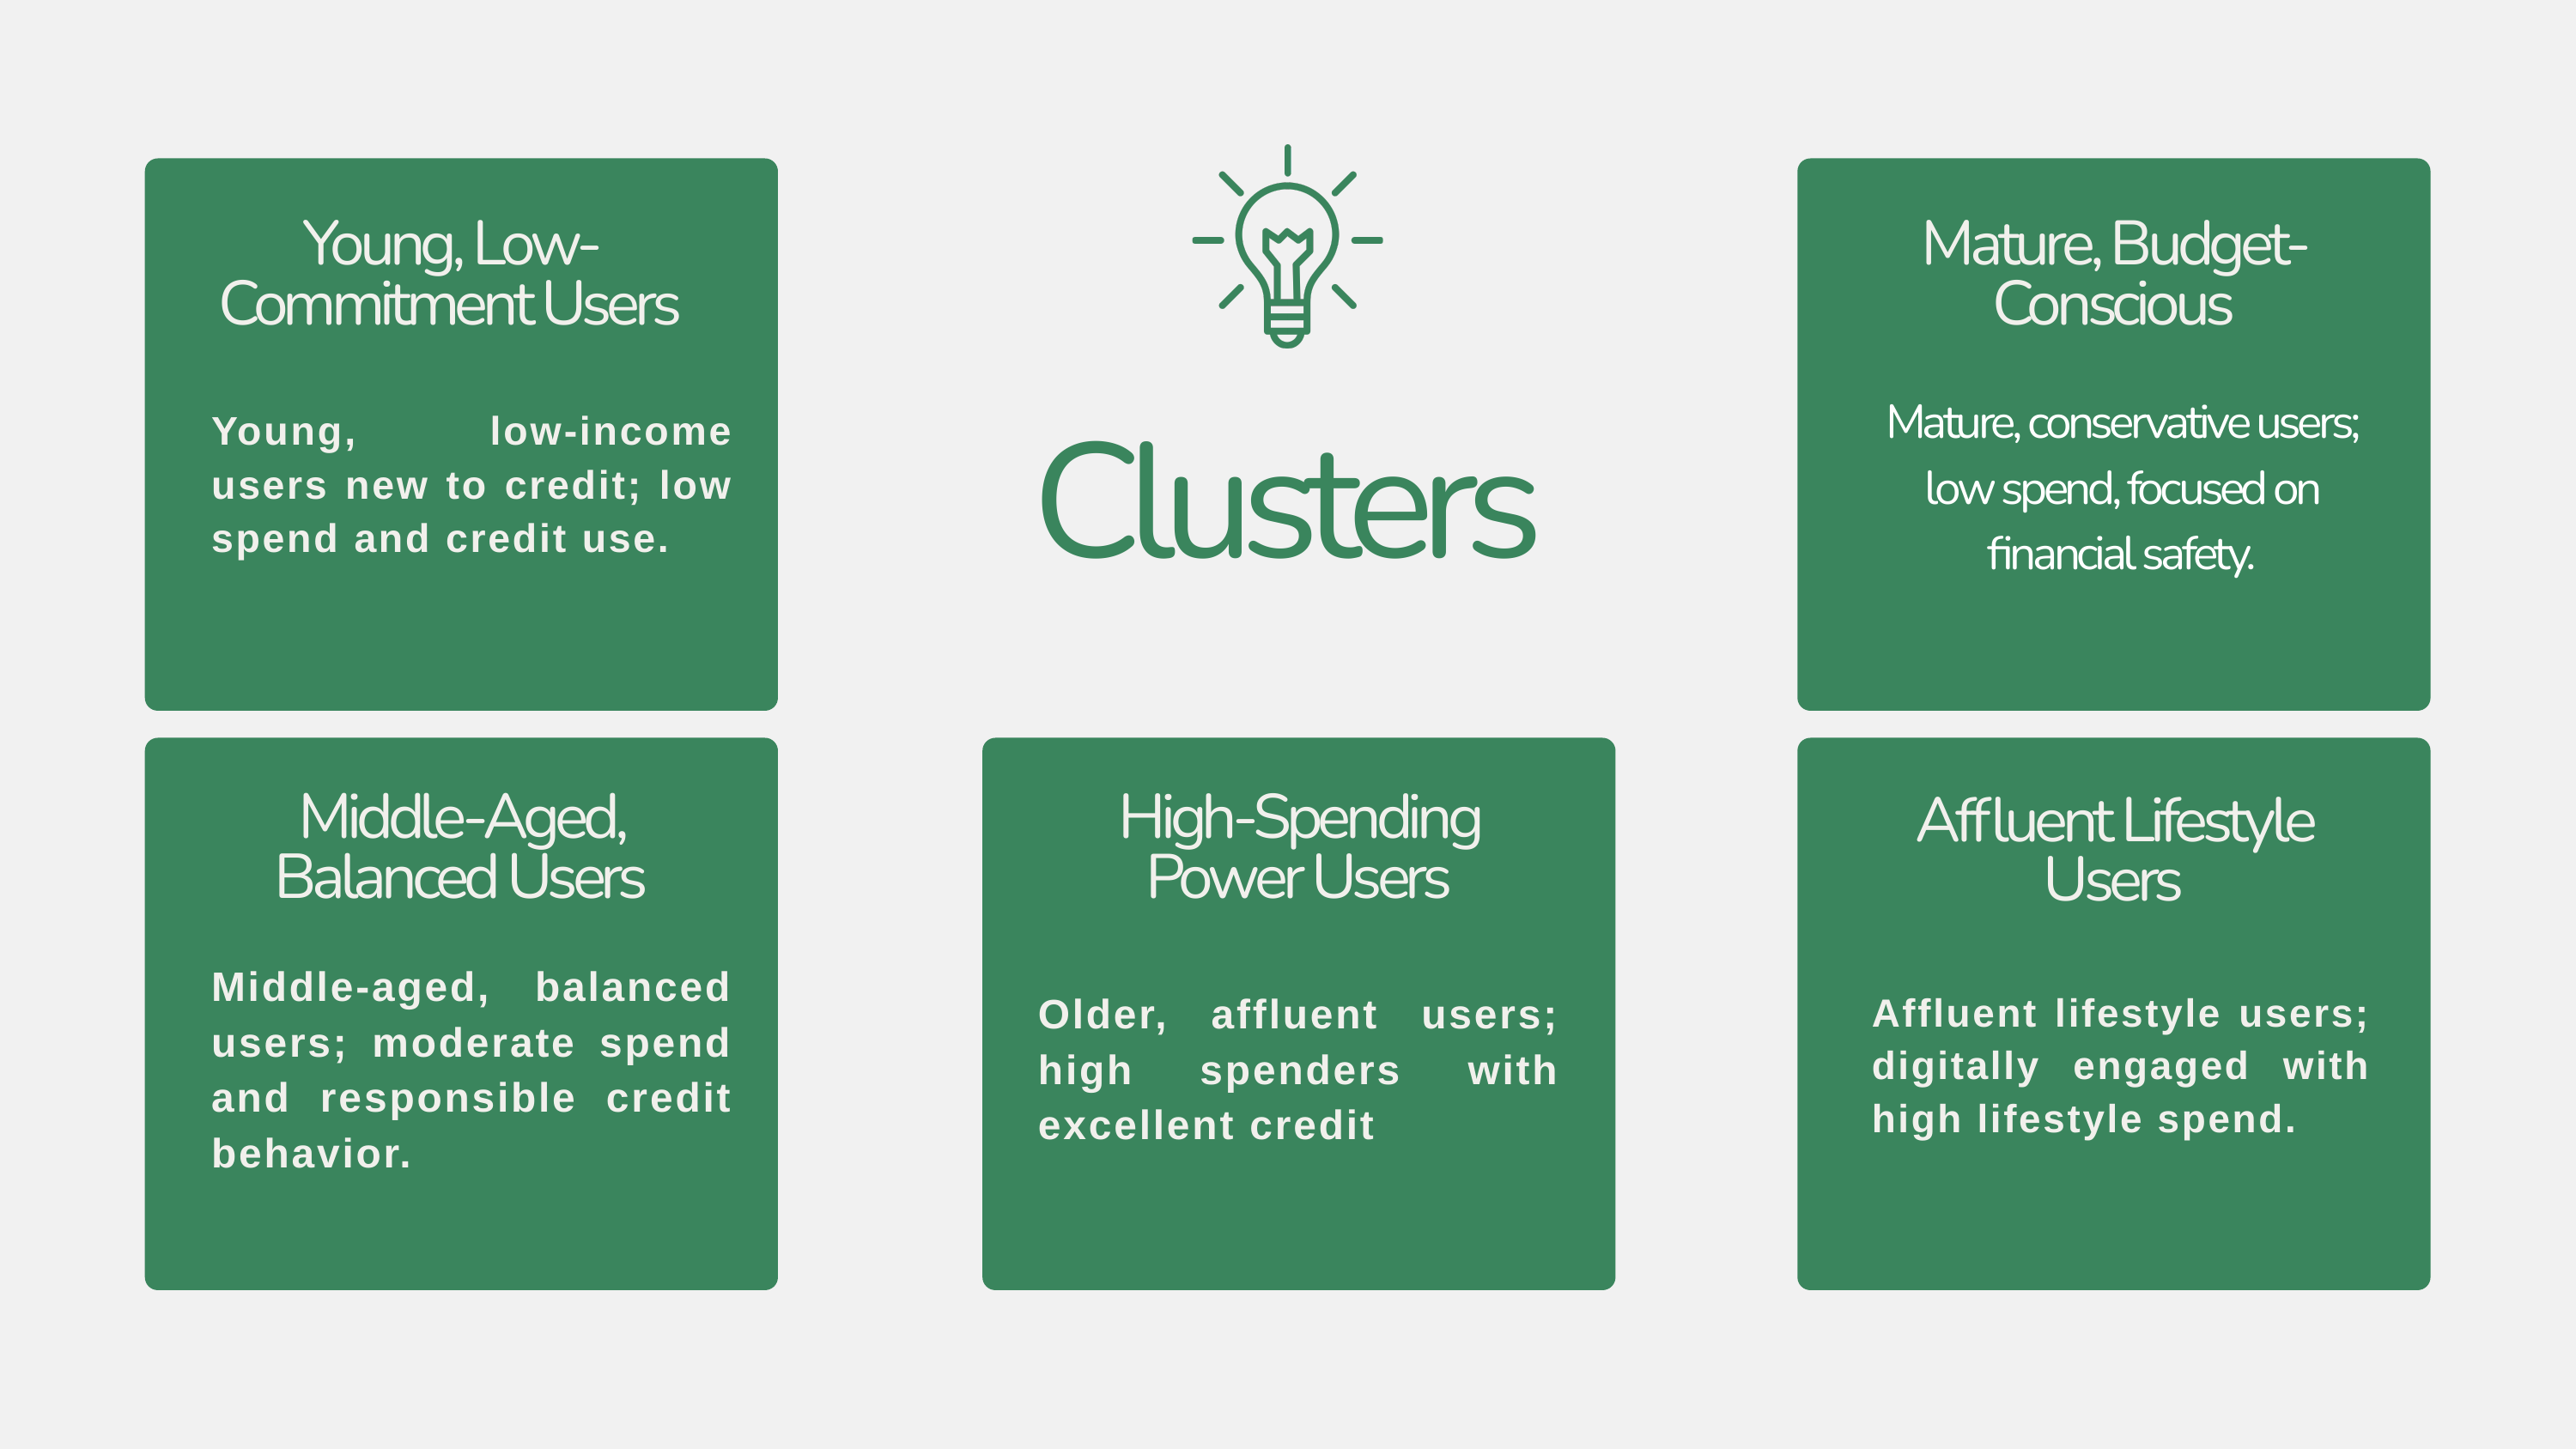

Young, Low-Commitment Users
Mature, Budget-Conscious
Mature, conservative users; low spend, focused on financial safety.
Young, low-income users new to credit; low spend and credit use.
Clusters

Middle-Aged, Balanced Users
High-Spending Power Users
Affluent Lifestyle Users
Middle-aged, balanced users; moderate spend and responsible credit behavior.
Older, affluent users; high spenders with excellent credit
Affluent lifestyle users; digitally engaged with high lifestyle spend.